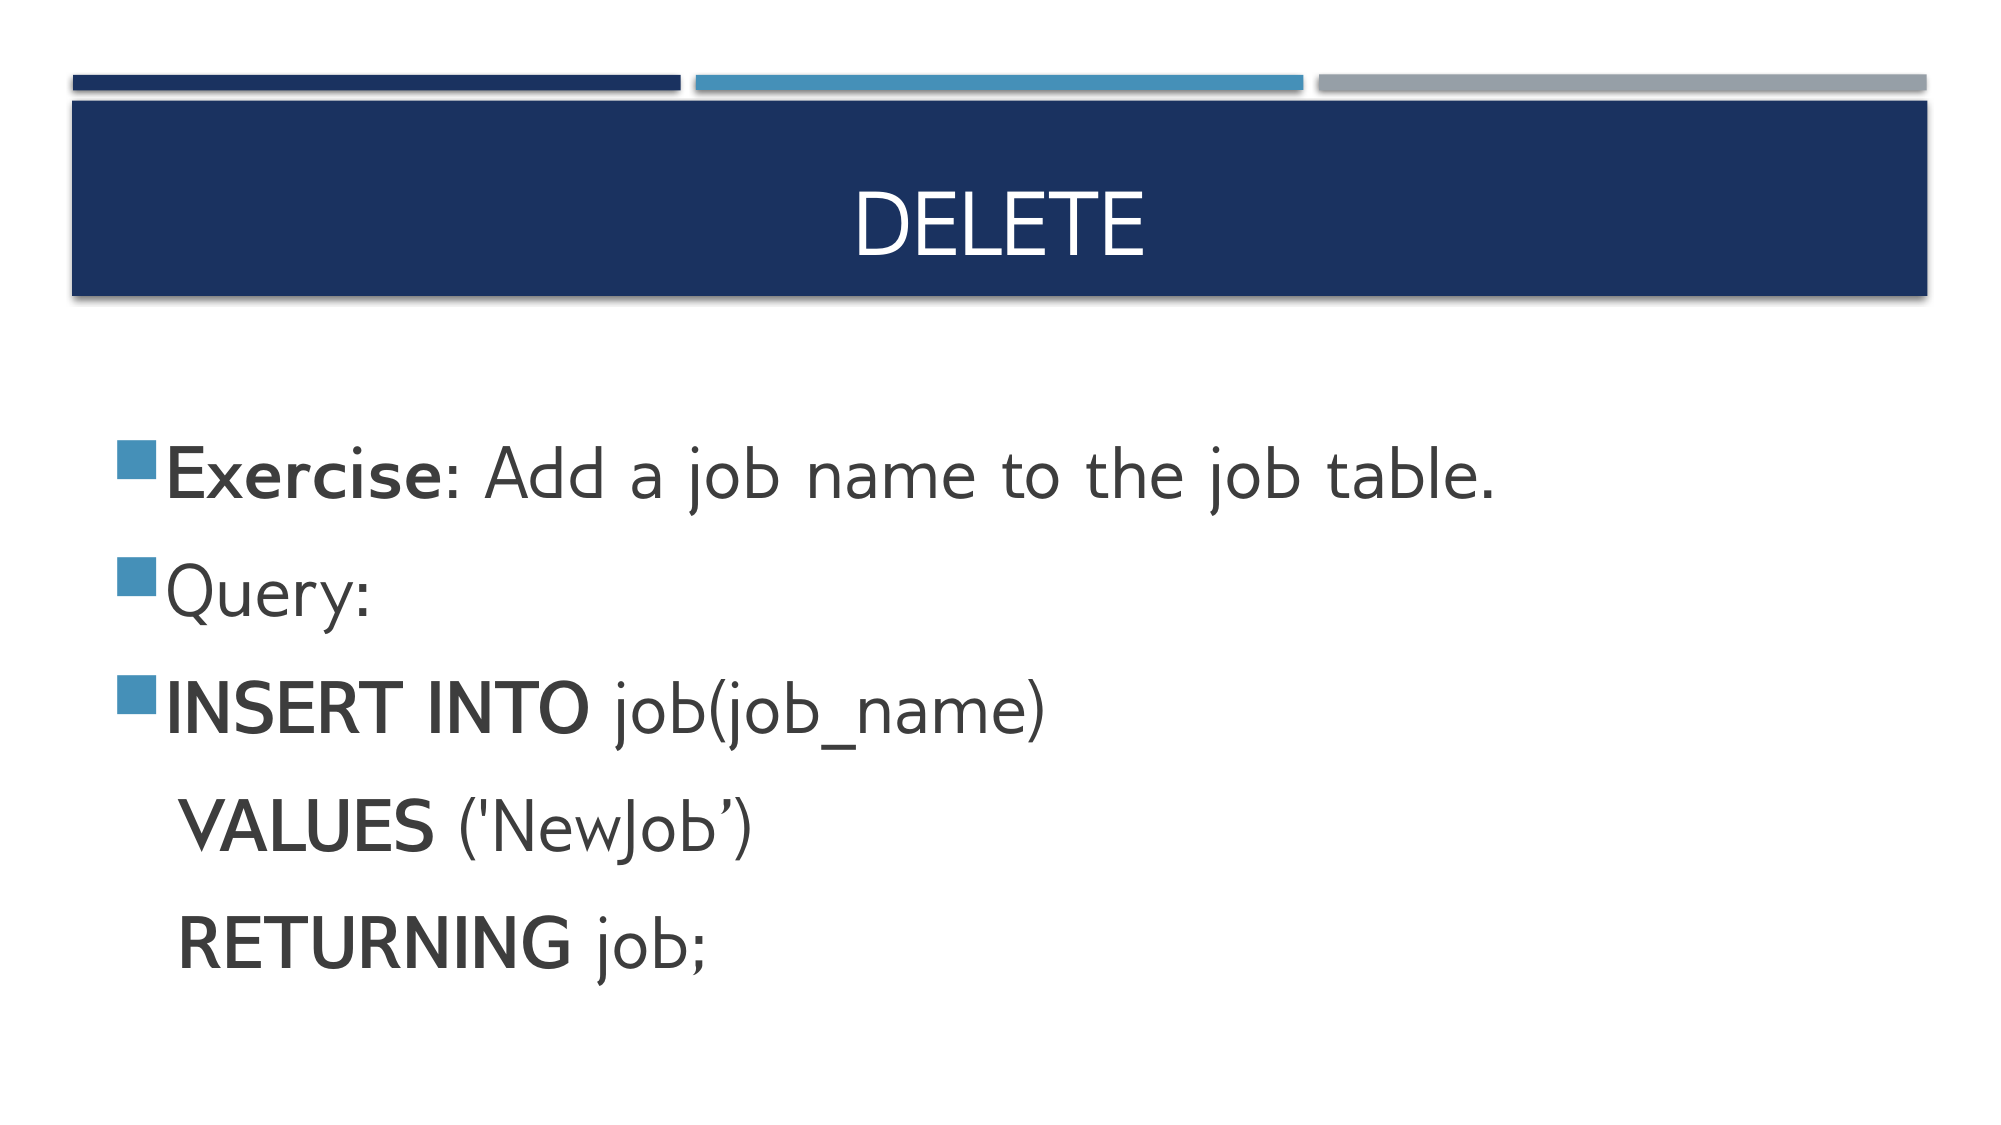

# delete
Exercise: Add a job name to the job table.
Query:
INSERT INTO job(job_name)
   VALUES ('NewJob’)
   RETURNING job;